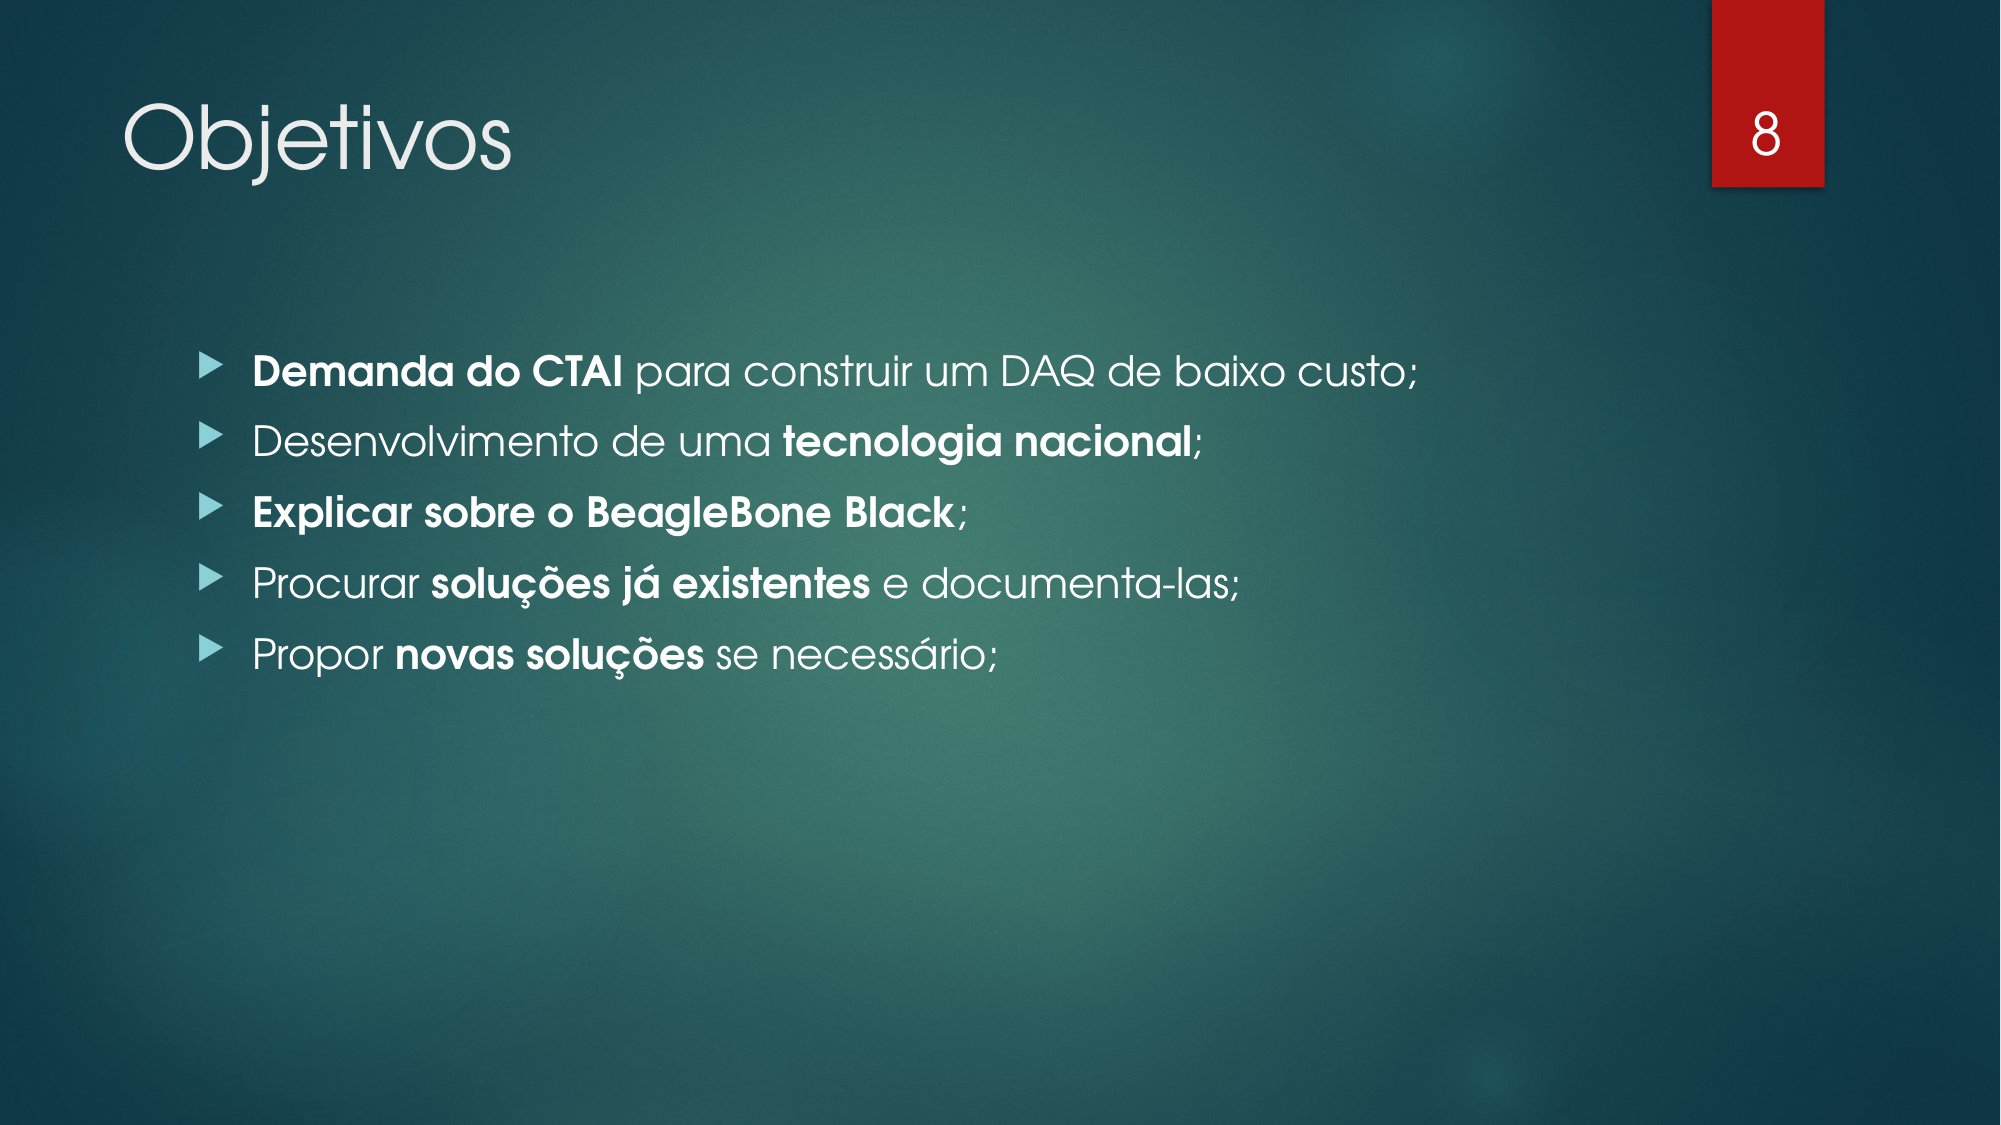

8
# Objetivos
Demanda do CTAI para construir um DAQ de baixo custo;
Desenvolvimento de uma tecnologia nacional;
Explicar sobre o BeagleBone Black;
Procurar soluções já existentes e documenta-las;
Propor novas soluções se necessário;